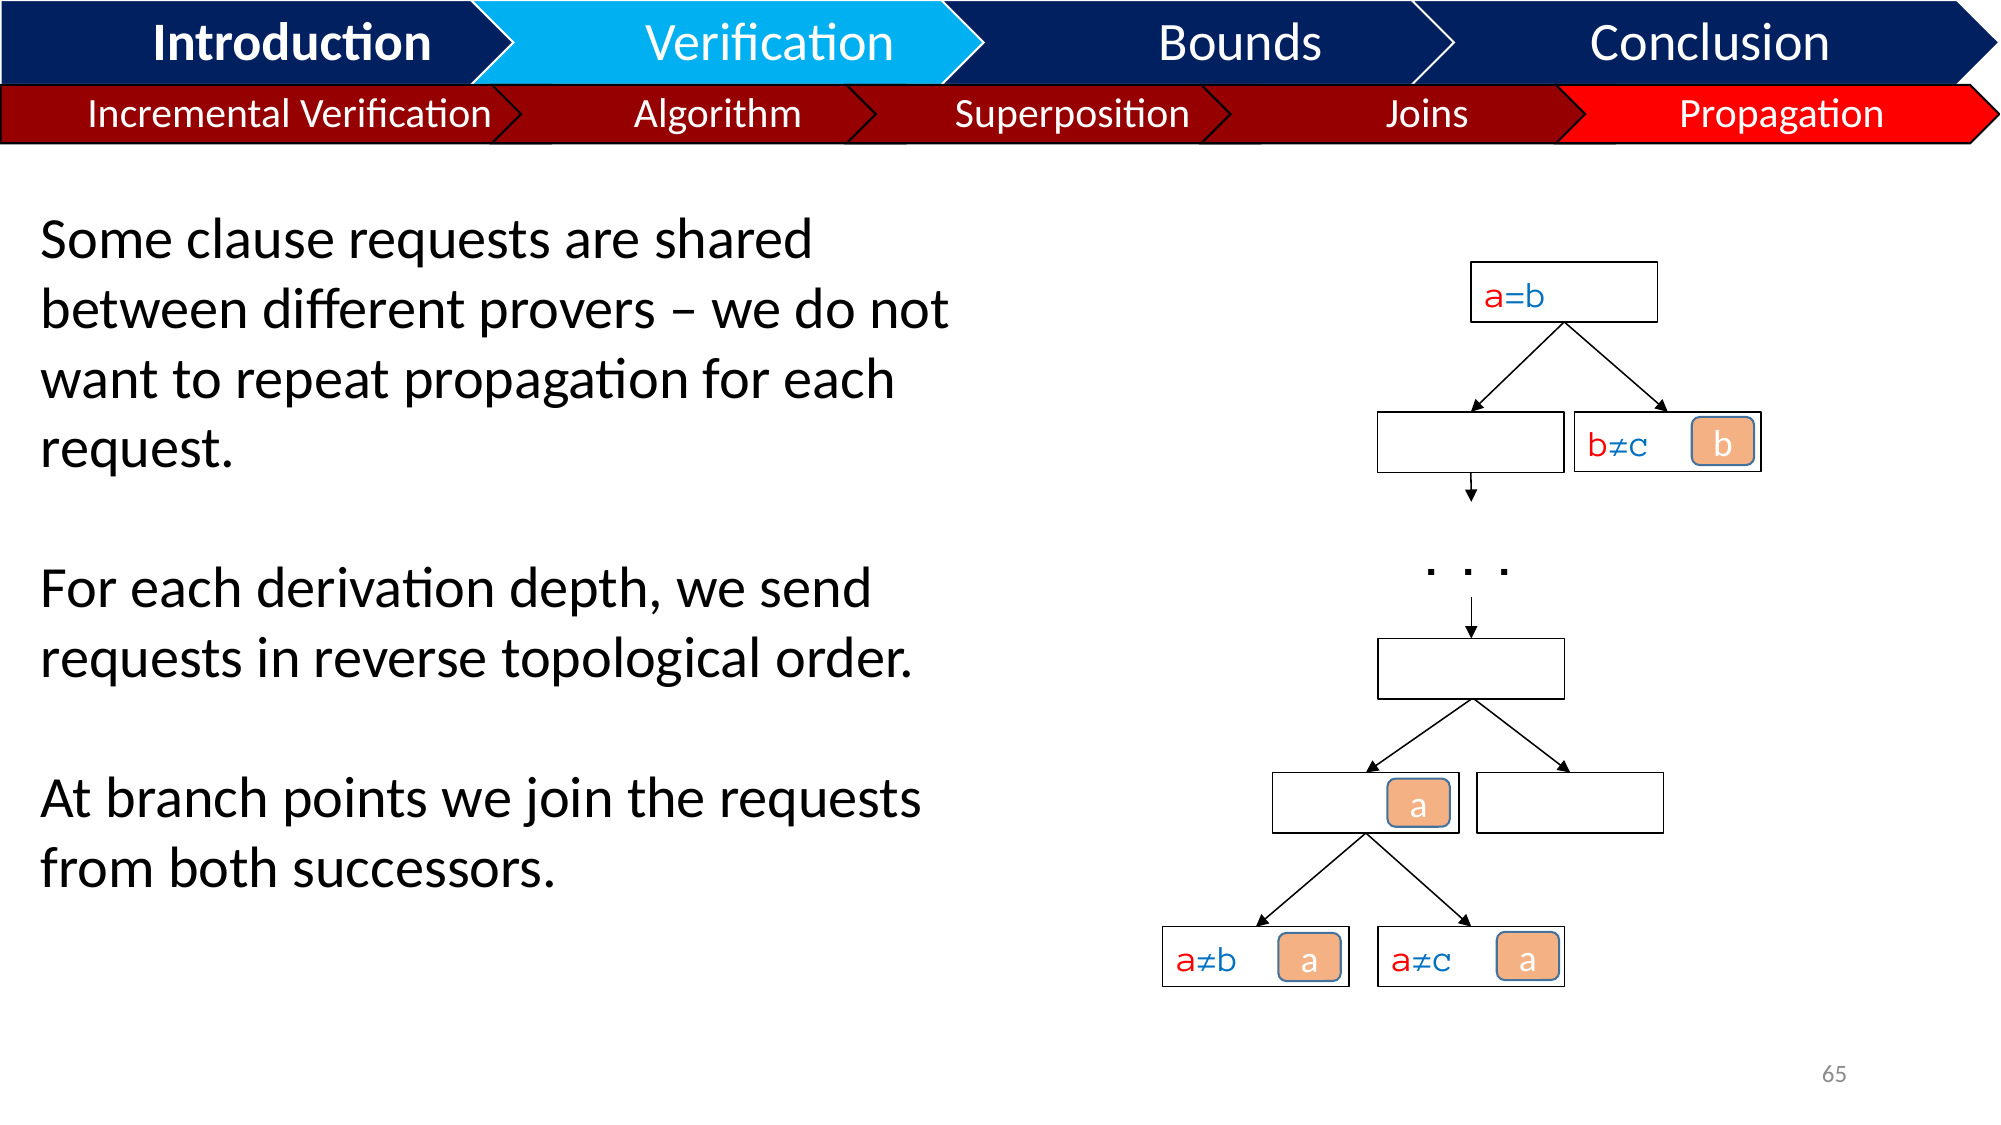

Introduction
Verification
Bounds
Conclusion
Incremental Verification
Algorithm
Superposition
Joins
Propagation
Some clause requests are shared between different provers – we do not want to repeat propagation for each request.

For each derivation depth, we send requests in reverse topological order.

At branch points we join the requests from both successors.
a=b

b≠c
b
...

a
a≠b
a≠c
a
a
65